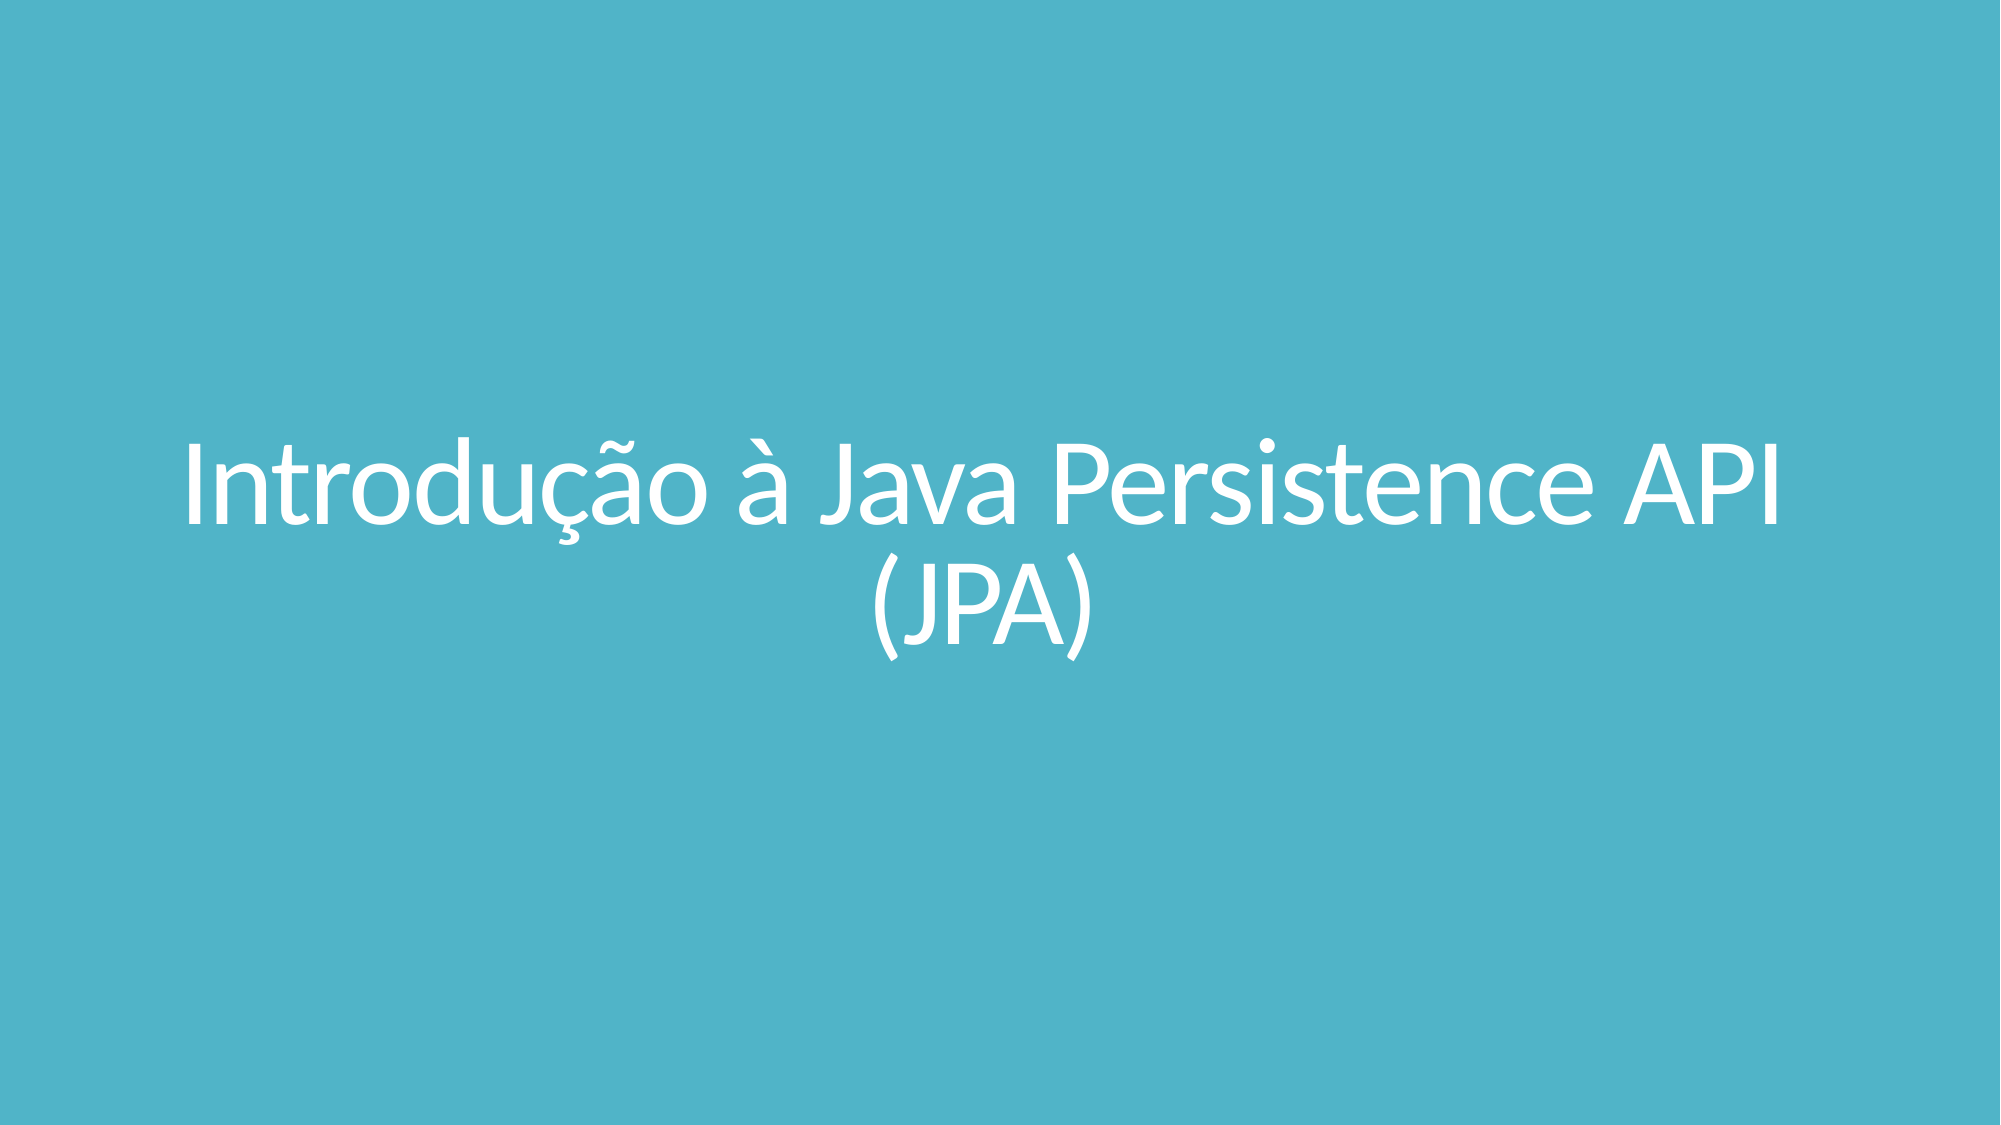

# Introdução à Java Persistence API (JPA)